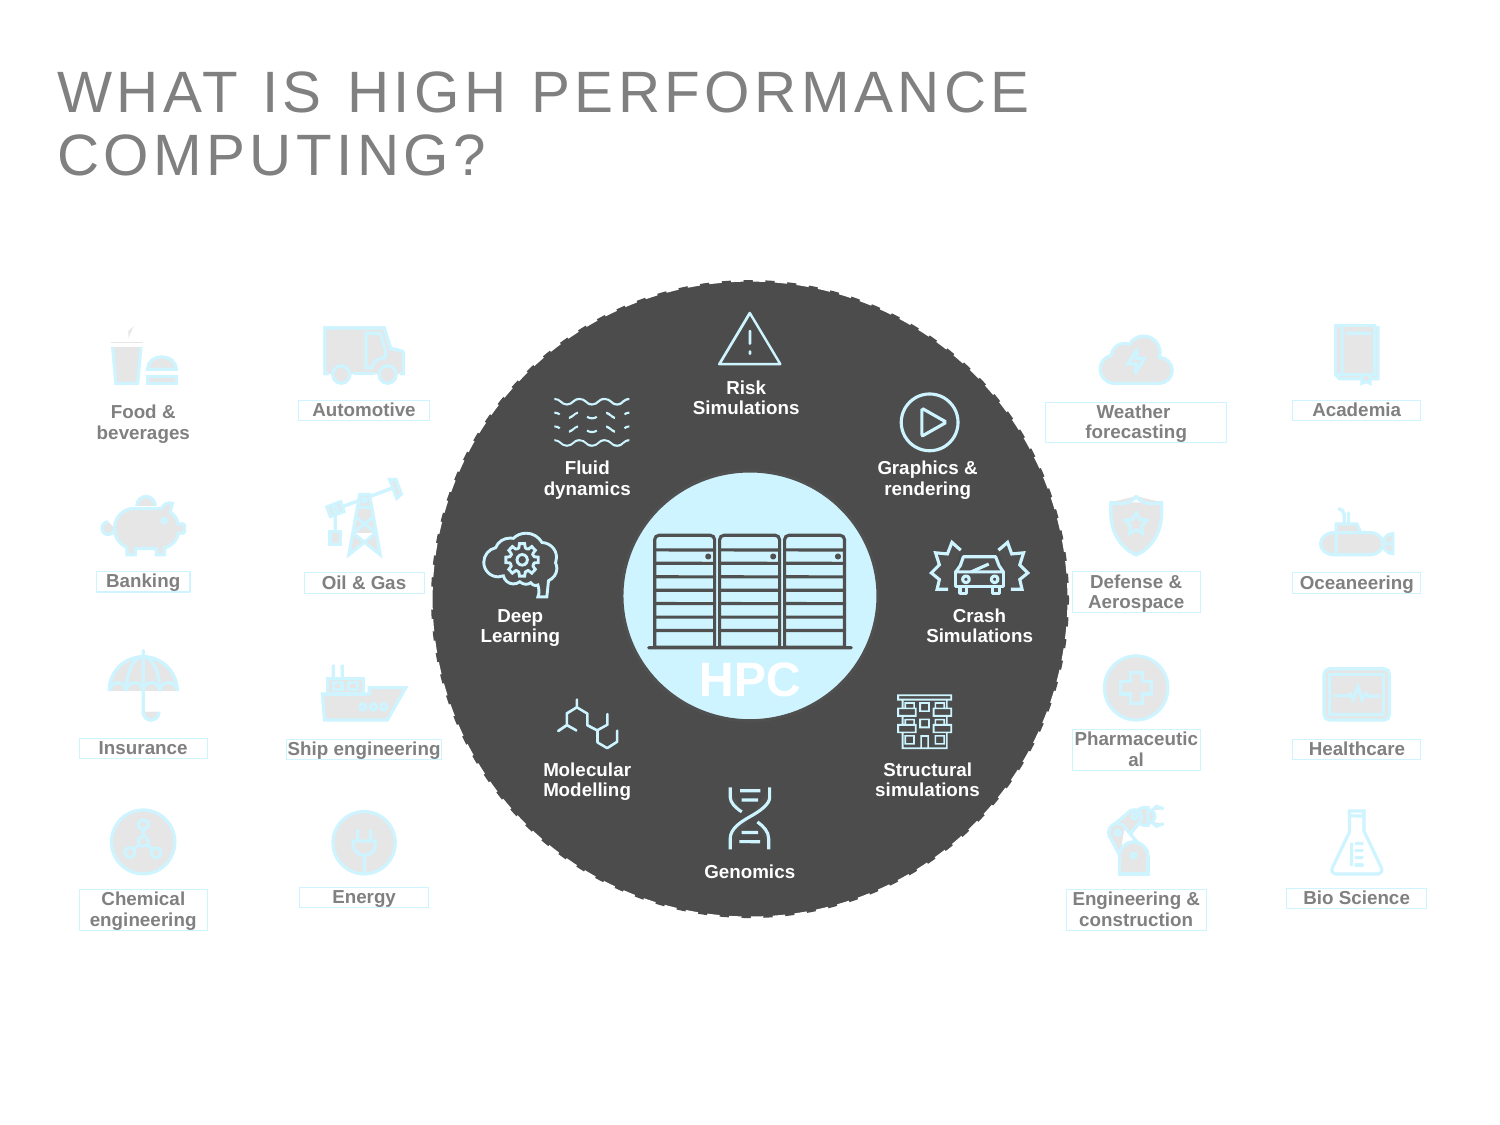

# WHAT IS HIGH PERFORMANCE COMPUTING?

Risk Simulations

Fluid dynamics
Graphics & rendering

Crash Simulations
Deep Learning

Molecular Modelling
Structural
simulations

Genomics

Food & beverages

Academia

Automotive

Weather
forecasting

Oil & Gas

Defense & Aerospace

Banking

Oceaneering
HPC

Insurance

Pharmaceutical

Ship engineering

Healthcare

Engineering & construction

Chemical engineering

Bio Science

Energy